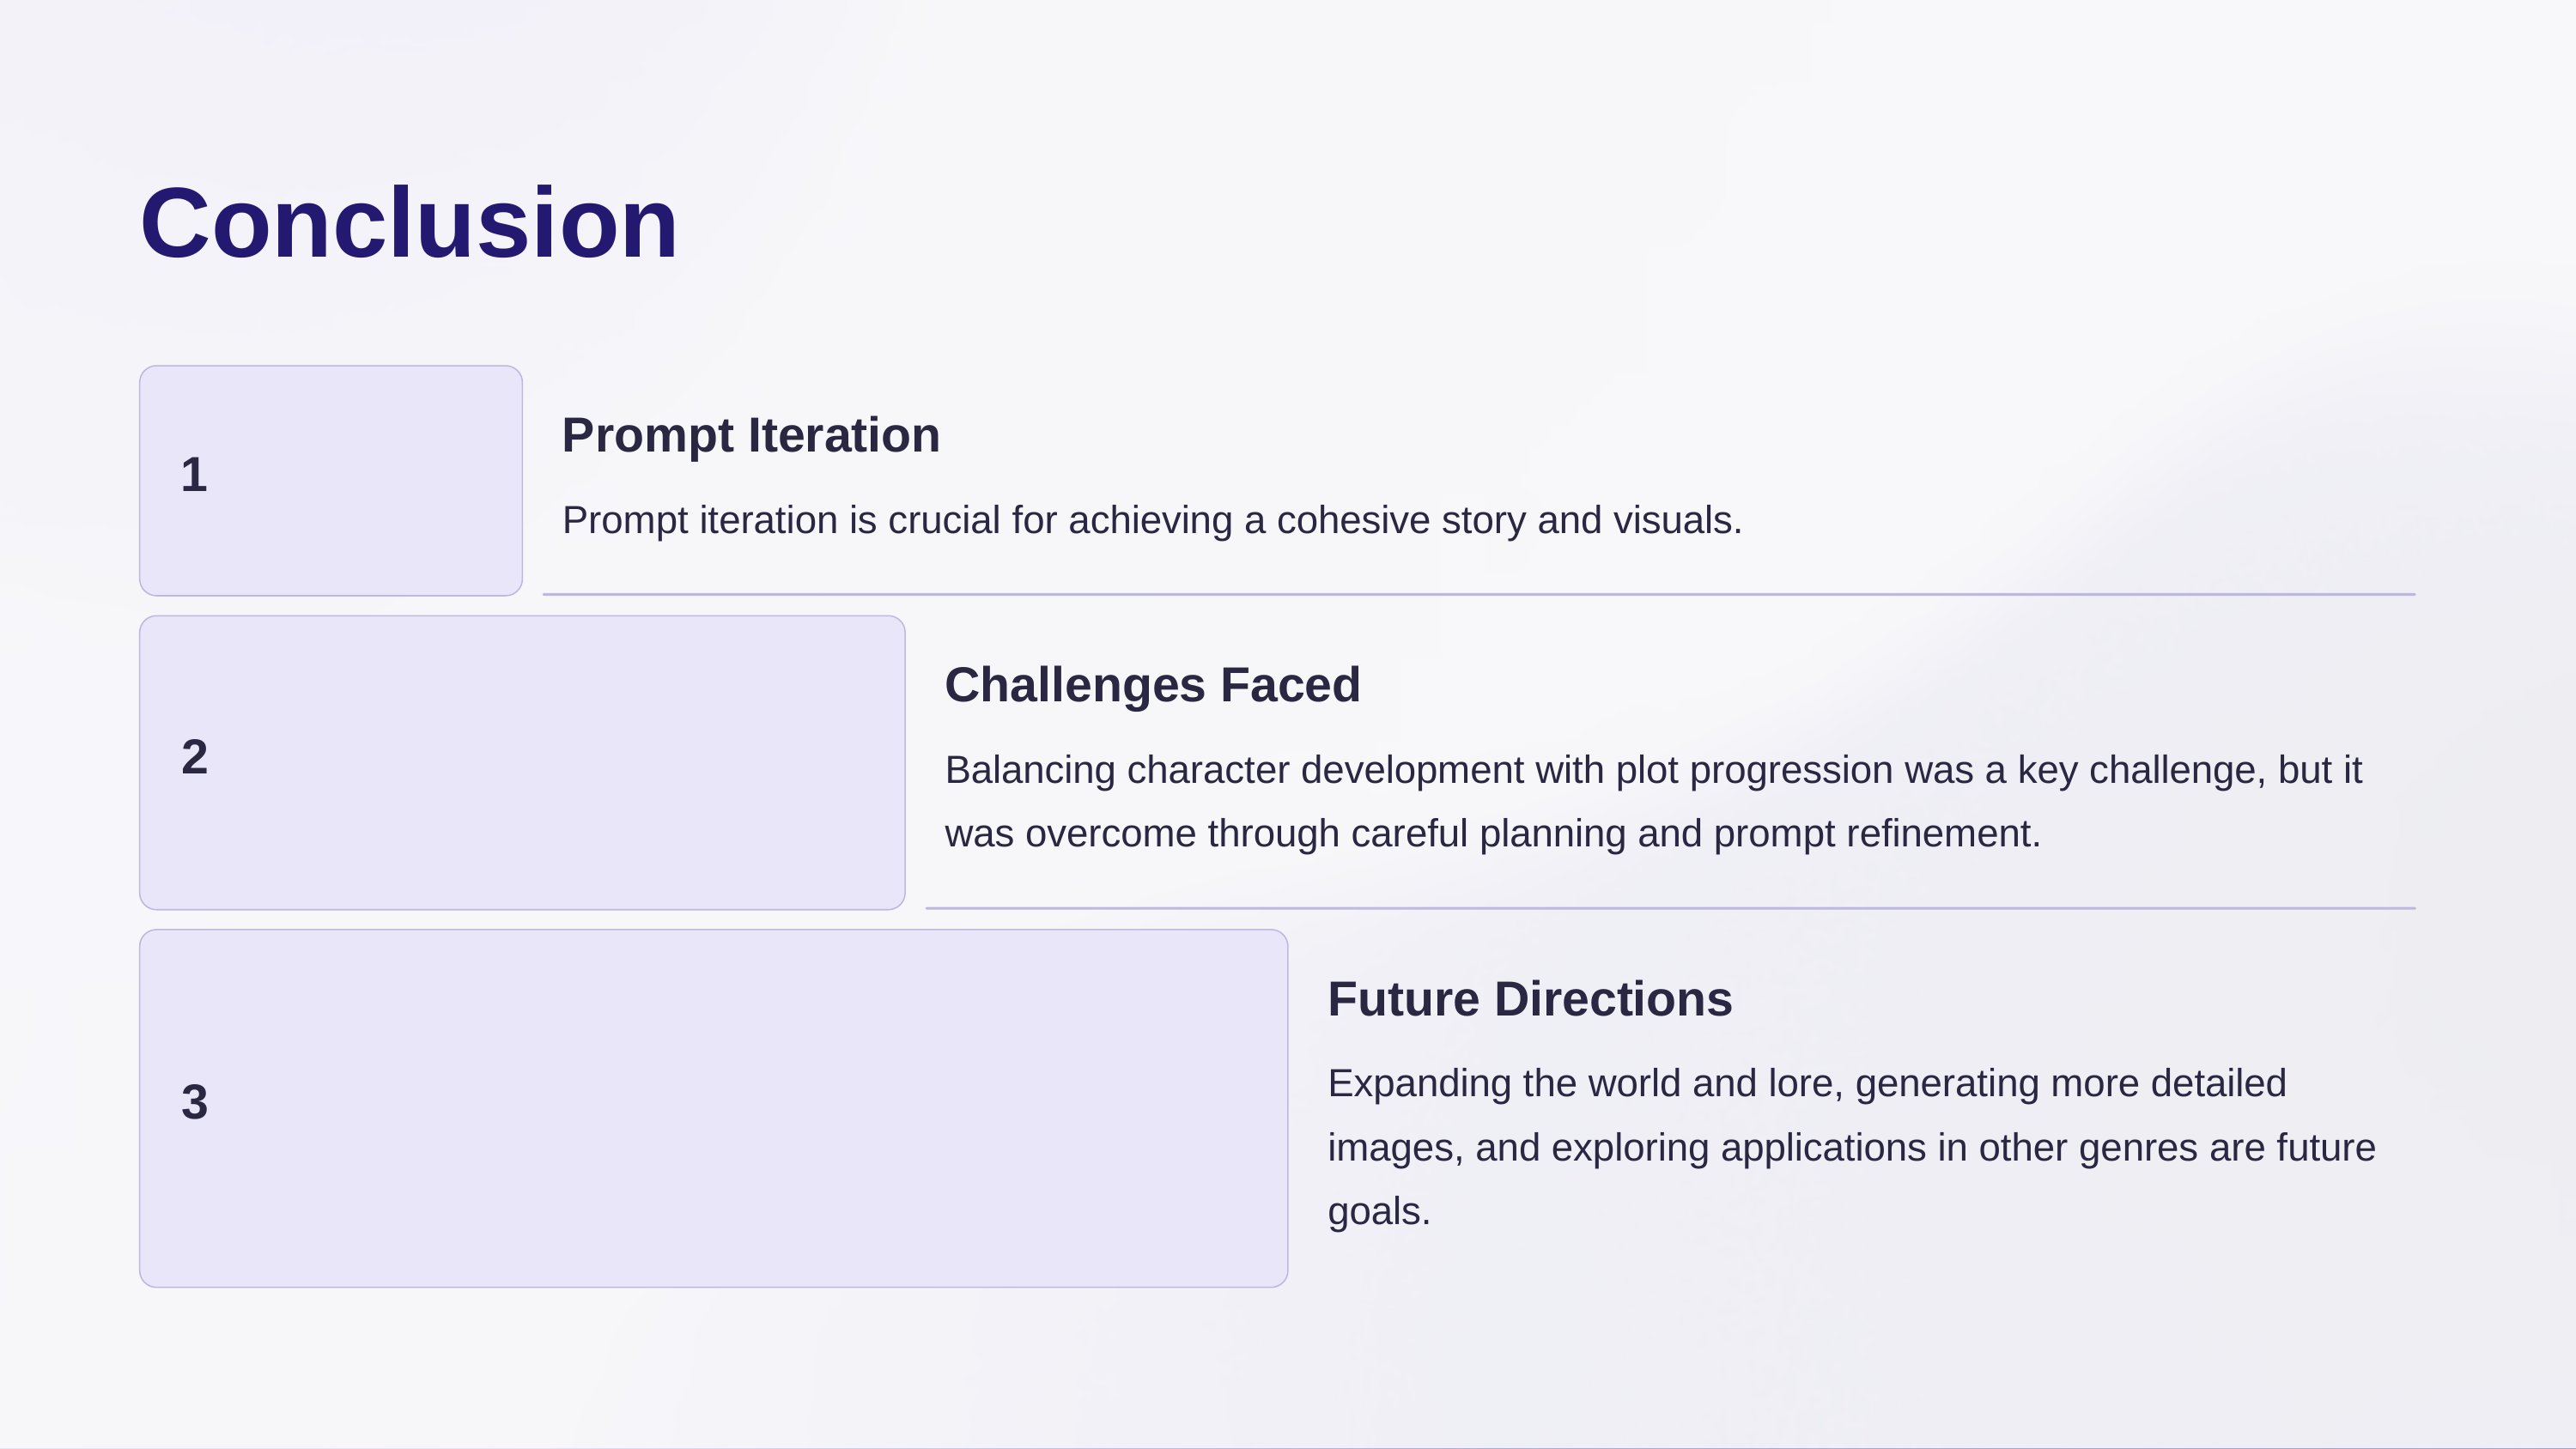

Conclusion

Prompt Iteration
1
Prompt iteration is crucial for achieving a cohesive story and visuals.

Challenges Faced
2
Balancing character development with plot progression was a key challenge, but it was overcome through careful planning and prompt refinement.

Future Directions
Expanding the world and lore, generating more detailed images, and exploring applications in other genres are future goals.
3